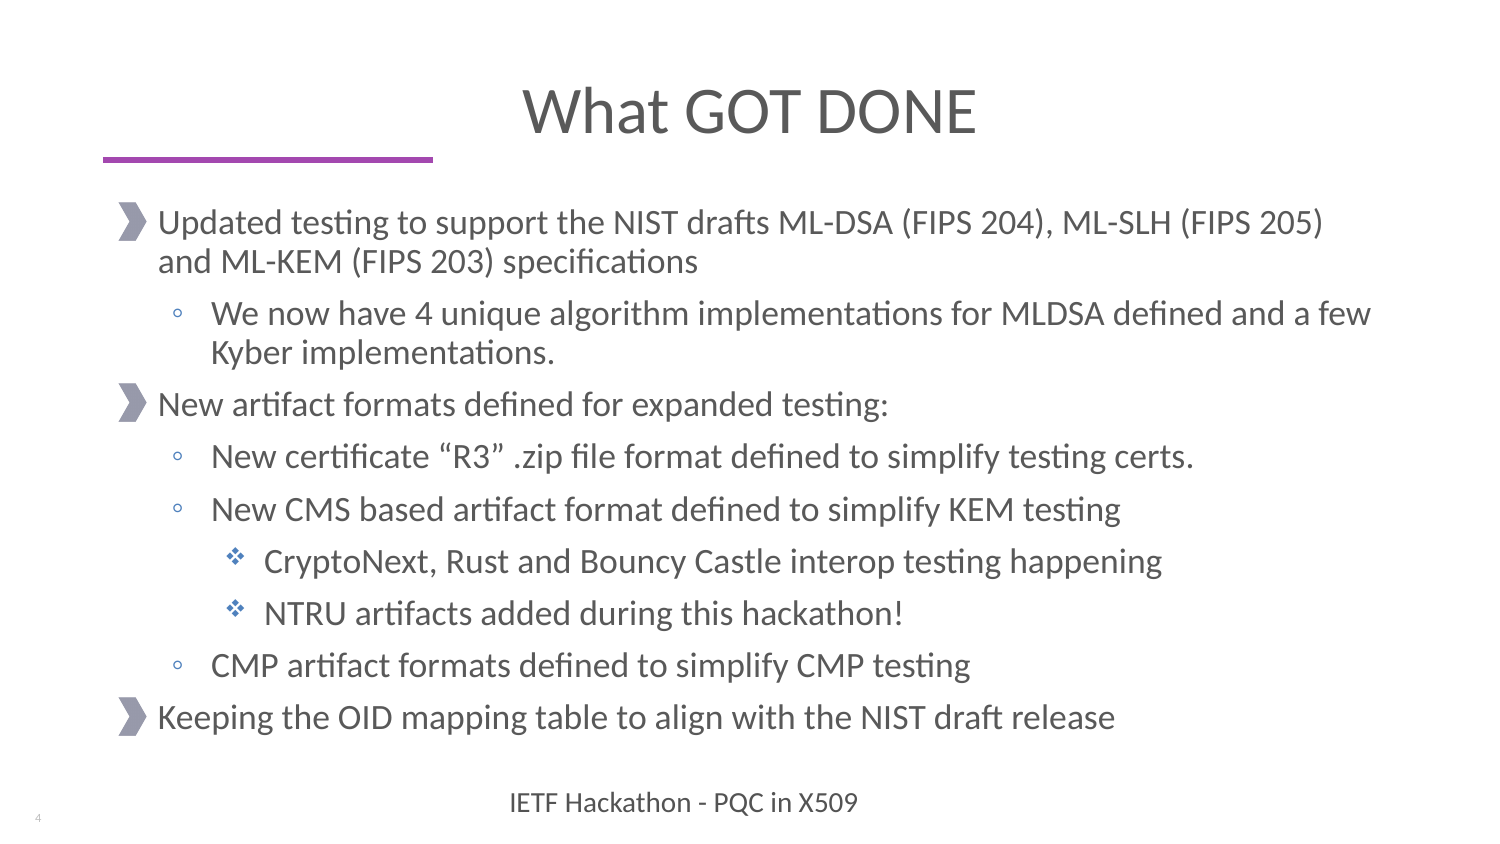

# What GOT DONE

Updated testing to support the NIST drafts ML-DSA (FIPS 204), ML-SLH (FIPS 205) and ML-KEM (FIPS 203) specifications
We now have 4 unique algorithm implementations for MLDSA defined and a few Kyber implementations.
New artifact formats defined for expanded testing:
New certificate “R3” .zip file format defined to simplify testing certs.
New CMS based artifact format defined to simplify KEM testing
CryptoNext, Rust and Bouncy Castle interop testing happening
NTRU artifacts added during this hackathon!
CMP artifact formats defined to simplify CMP testing
Keeping the OID mapping table to align with the NIST draft release

4